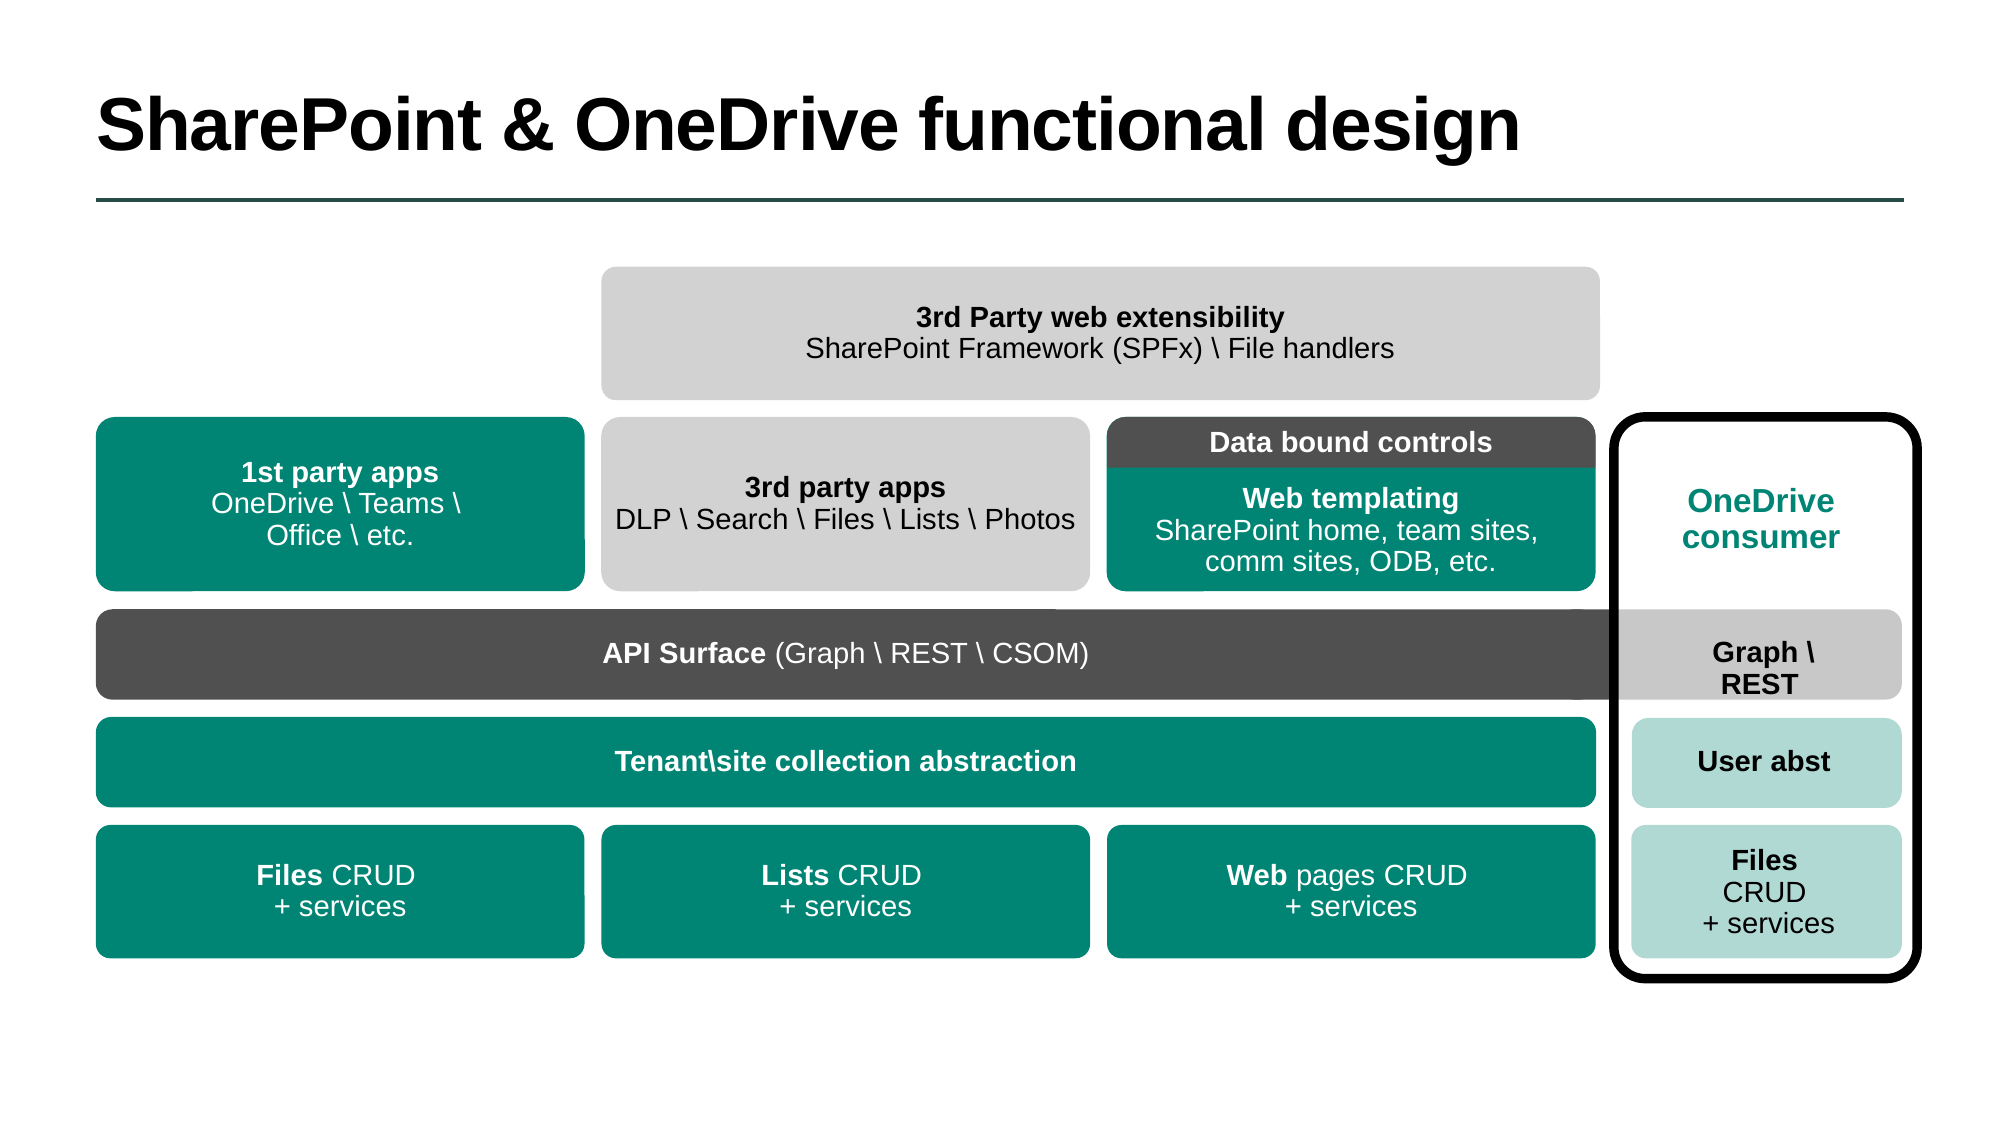

# SharePoint & OneDrive functional design
3rd Party web extensibility
SharePoint Framework (SPFx) \ File handlers

OneDrive
consumer
Graph \ REST

User abst

Files
CRUD
+ services

Data bound controls
1st party apps
OneDrive \ Teams \
Office \ etc.
3rd party apps
DLP \ Search \ Files \ Lists \ Photos
Web templating
SharePoint home, team sites,
comm sites, ODB, etc.
API Surface (Graph \ REST \ CSOM)
Tenant\site collection abstraction
Files CRUD
+ services
Lists CRUD
+ services
Web pages CRUD
+ services